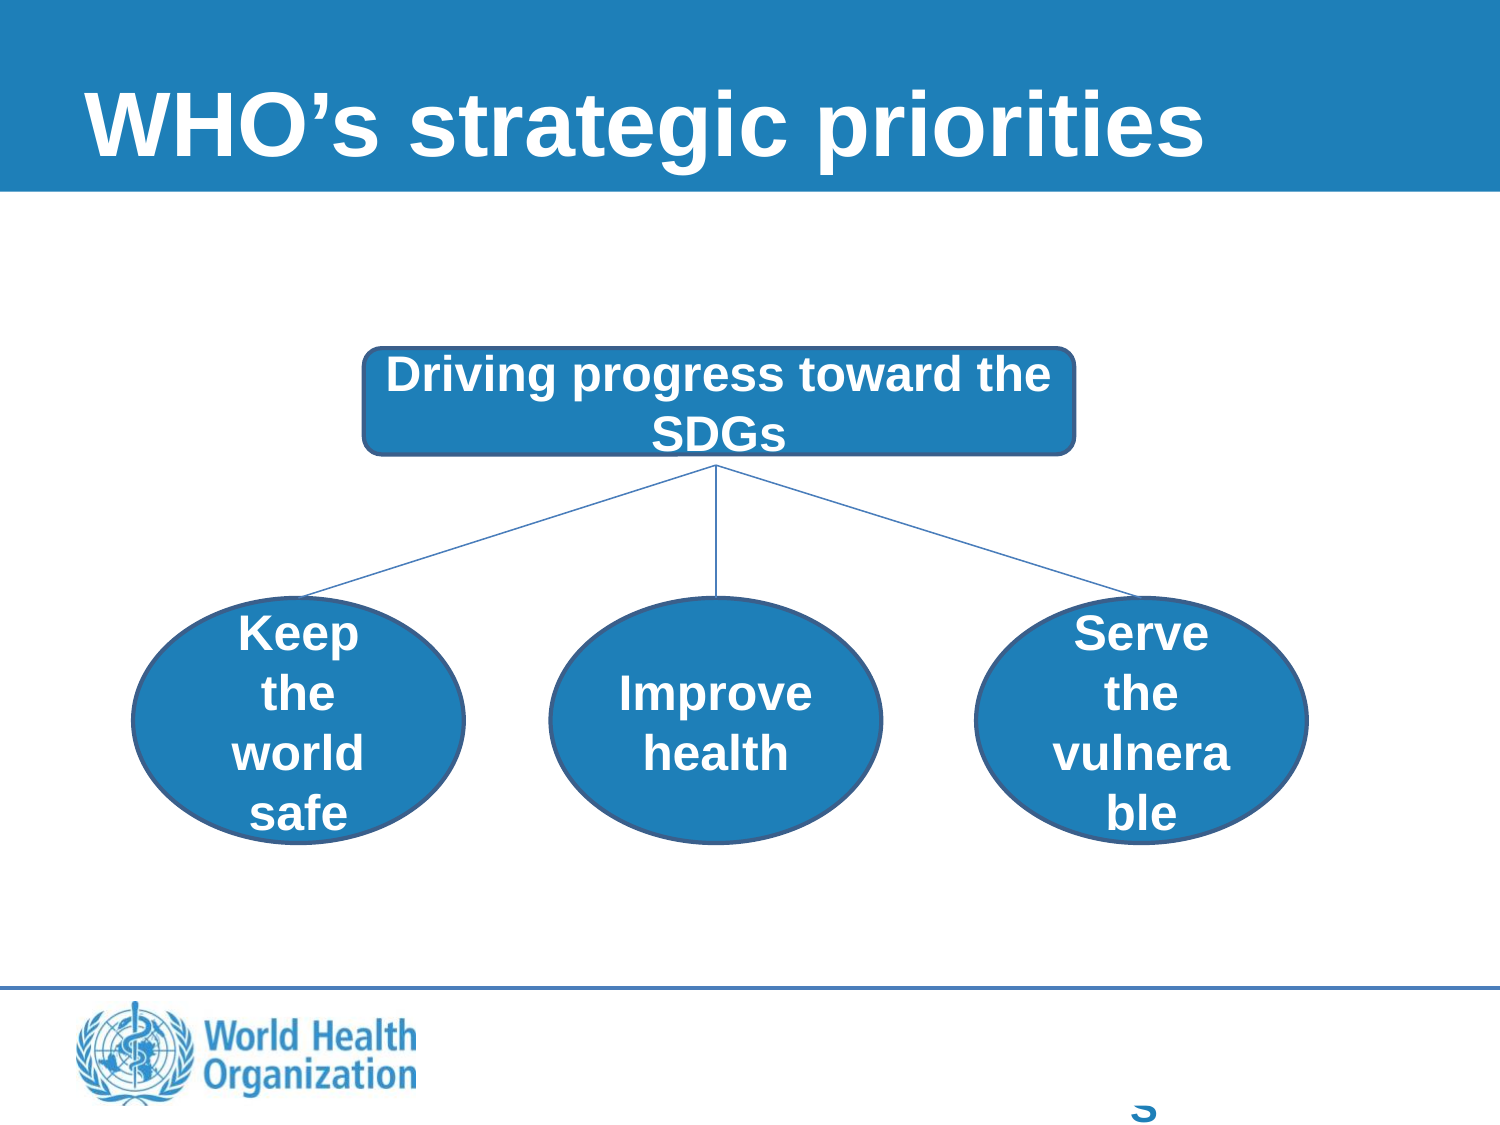

# WHO’s strategic priorities
Driving progress toward the SDGs
Serve the vulnerable
Keep the world safe
Improve health